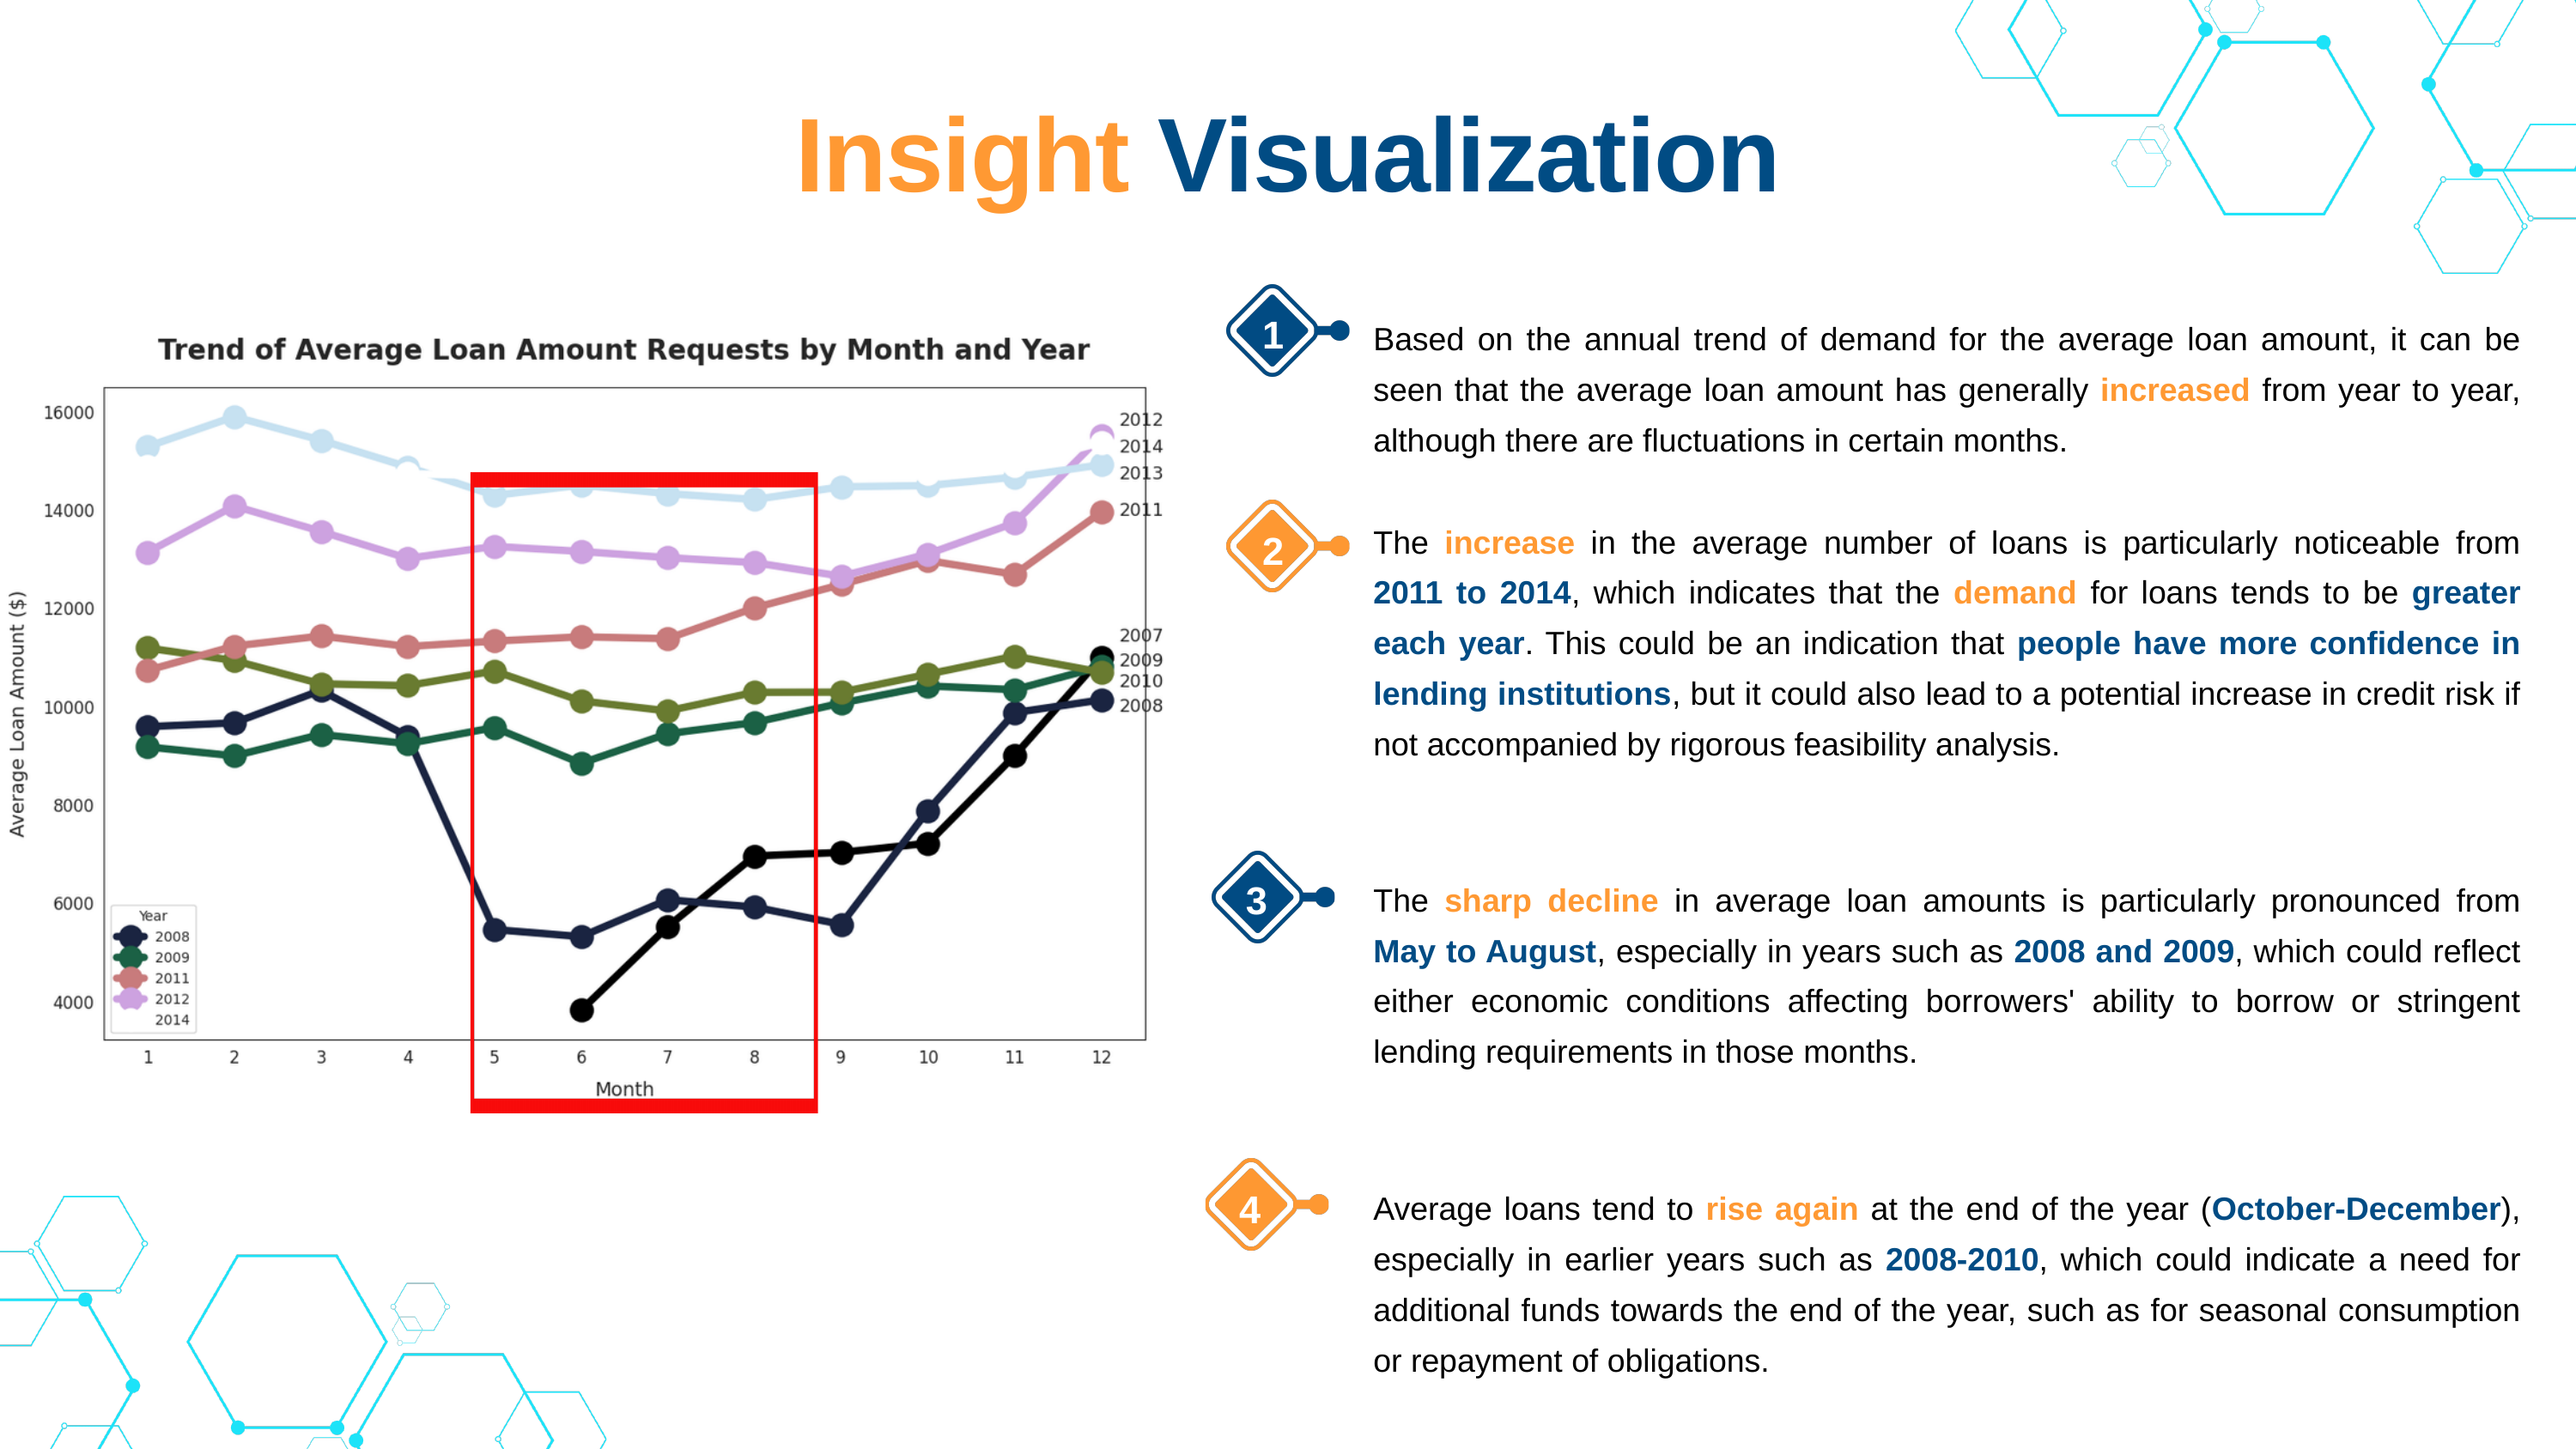

Insight Visualization

1

2

3

4
Based on the annual trend of demand for the average loan amount, it can be seen that the average loan amount has generally increased from year to year, although there are fluctuations in certain months.

The increase in the average number of loans is particularly noticeable from 2011 to 2014, which indicates that the demand for loans tends to be greater each year. This could be an indication that people have more confidence in lending institutions, but it could also lead to a potential increase in credit risk if not accompanied by rigorous feasibility analysis.
The sharp decline in average loan amounts is particularly pronounced from May to August, especially in years such as 2008 and 2009, which could reflect either economic conditions affecting borrowers' ability to borrow or stringent lending requirements in those months.
Average loans tend to rise again at the end of the year (October-December), especially in earlier years such as 2008-2010, which could indicate a need for additional funds towards the end of the year, such as for seasonal consumption or repayment of obligations.